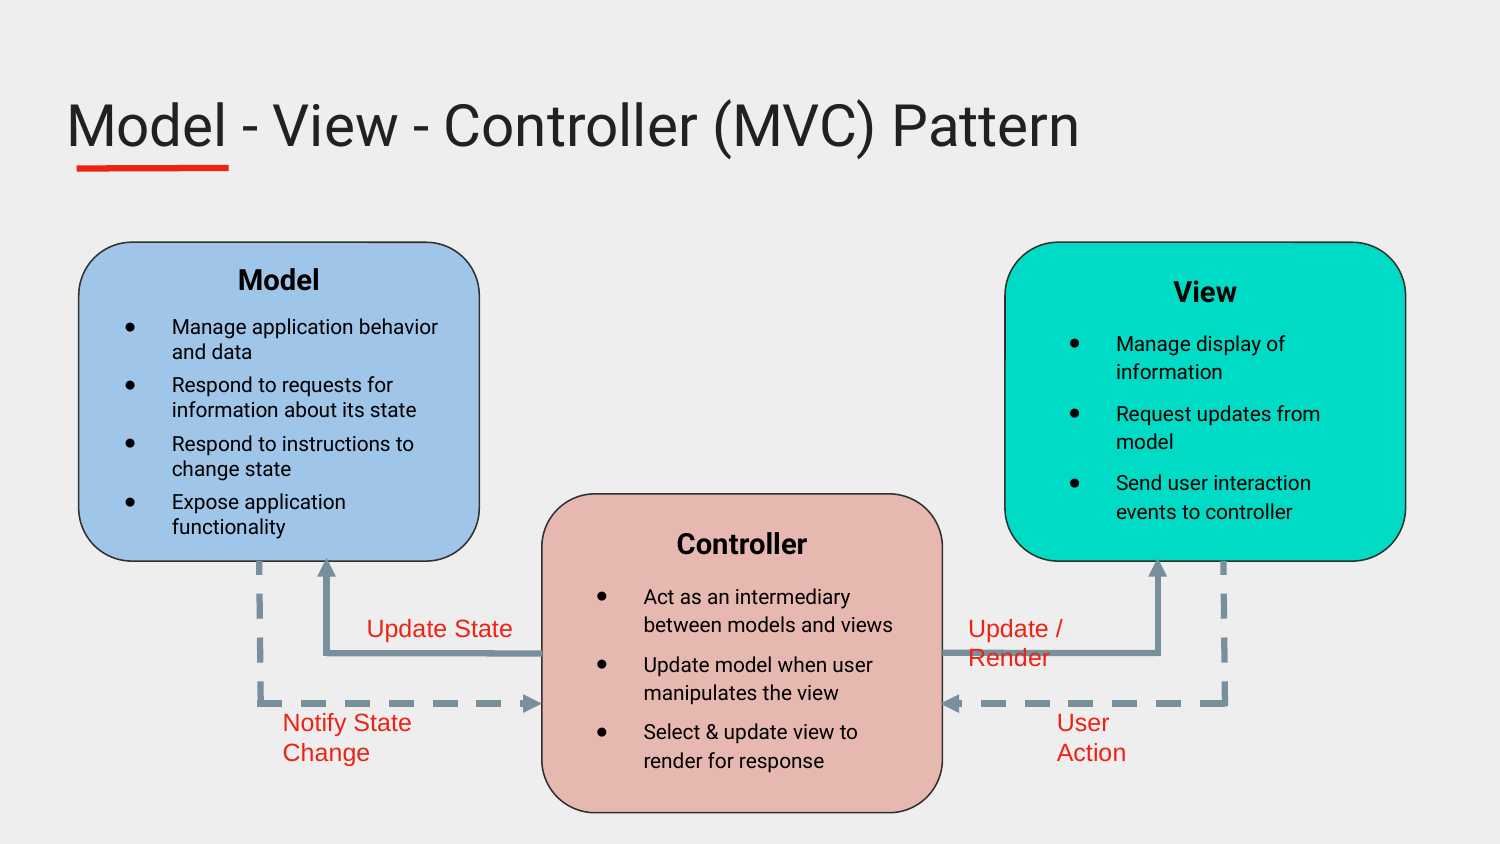

# Model - View - Controller (MVC) Pattern
Model

Manage application behavior and data
Respond to requests for information about its state
Respond to instructions to change state
Expose application functionality
View

Manage display of information
Request updates from model
Send user interaction events to controller
Controller

Act as an intermediary between models and views
Update model when user manipulates the view
Select & update view to render for response
Update State
Update / Render
Notify State Change
User Action